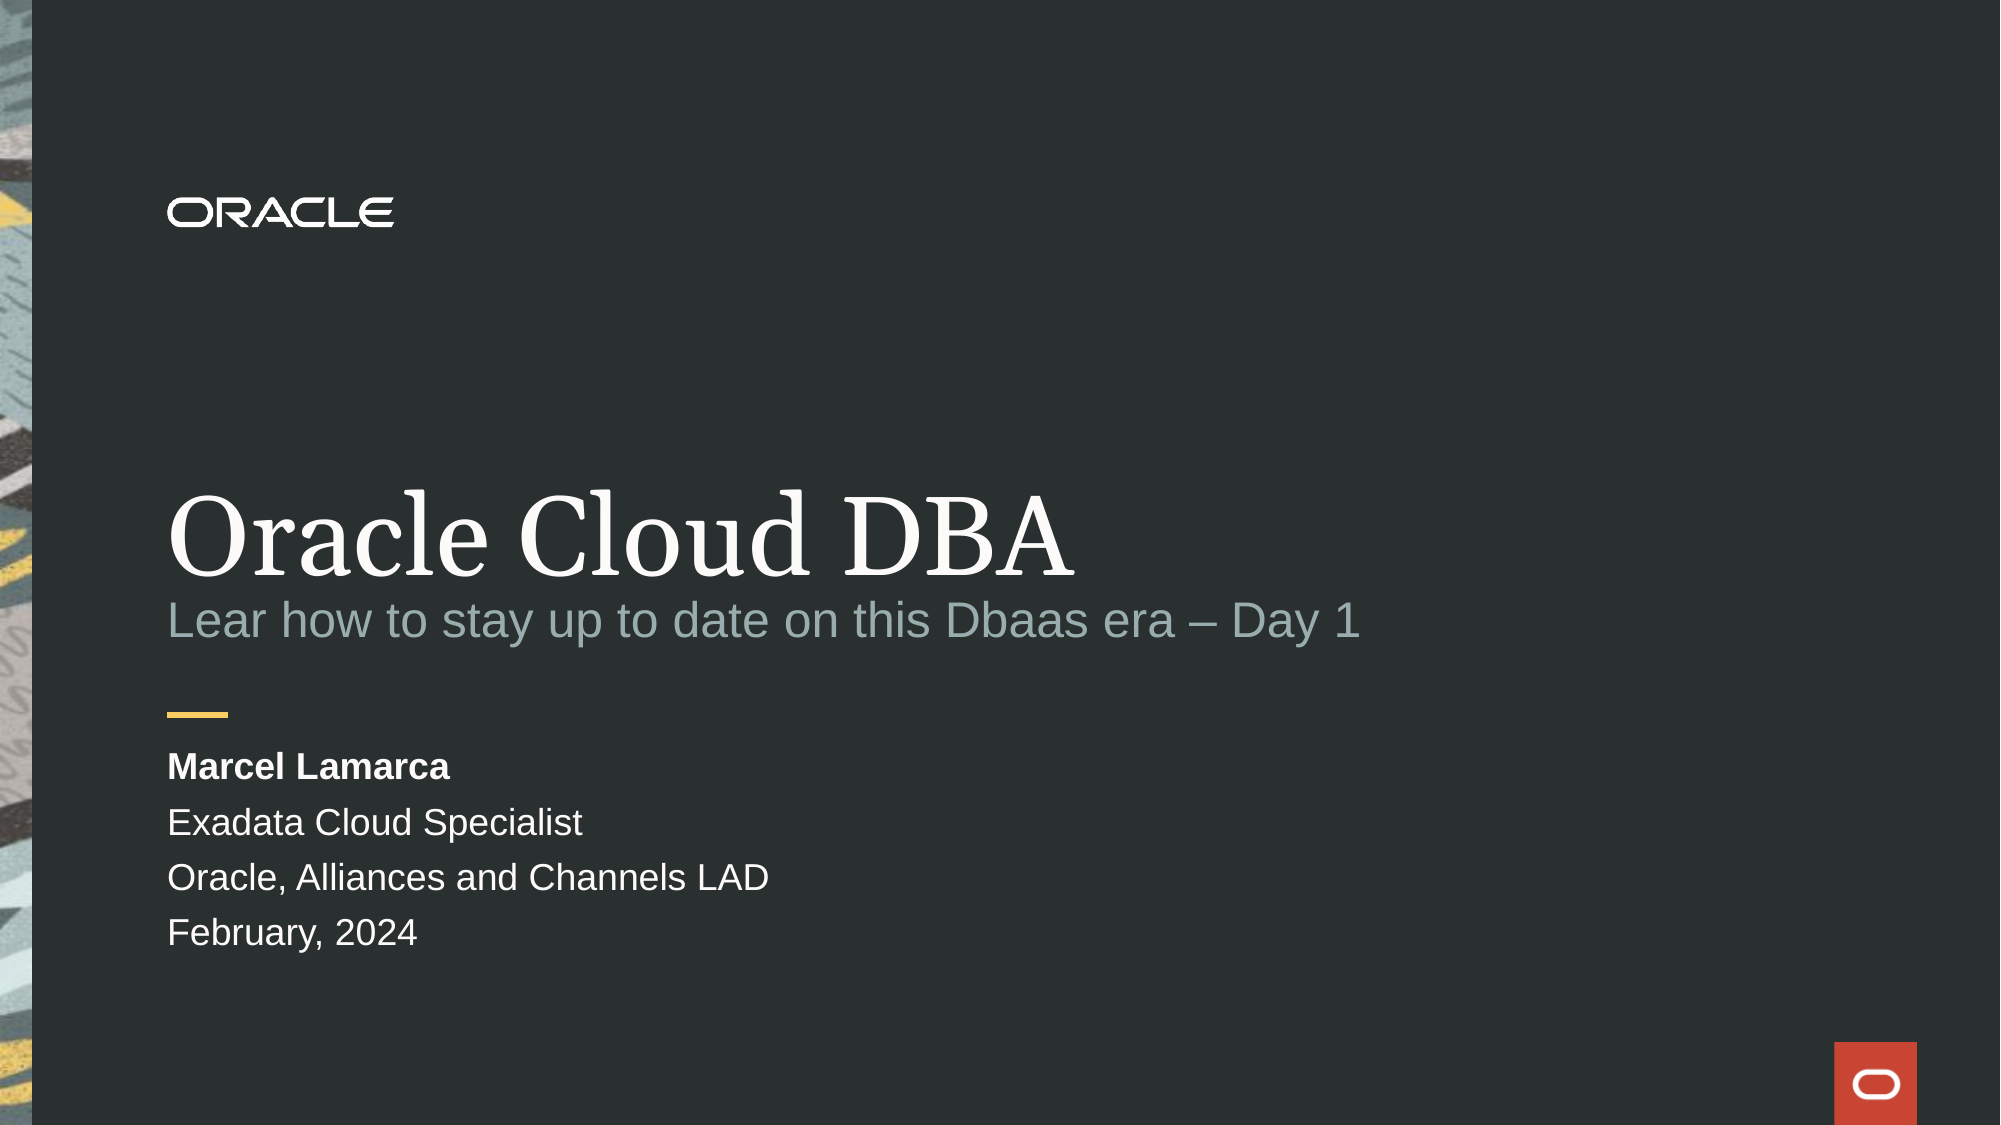

# Oracle Cloud DBA
Lear how to stay up to date on this Dbaas era – Day 1
Marcel Lamarca
Exadata Cloud Specialist
Oracle, Alliances and Channels LAD
February, 2024